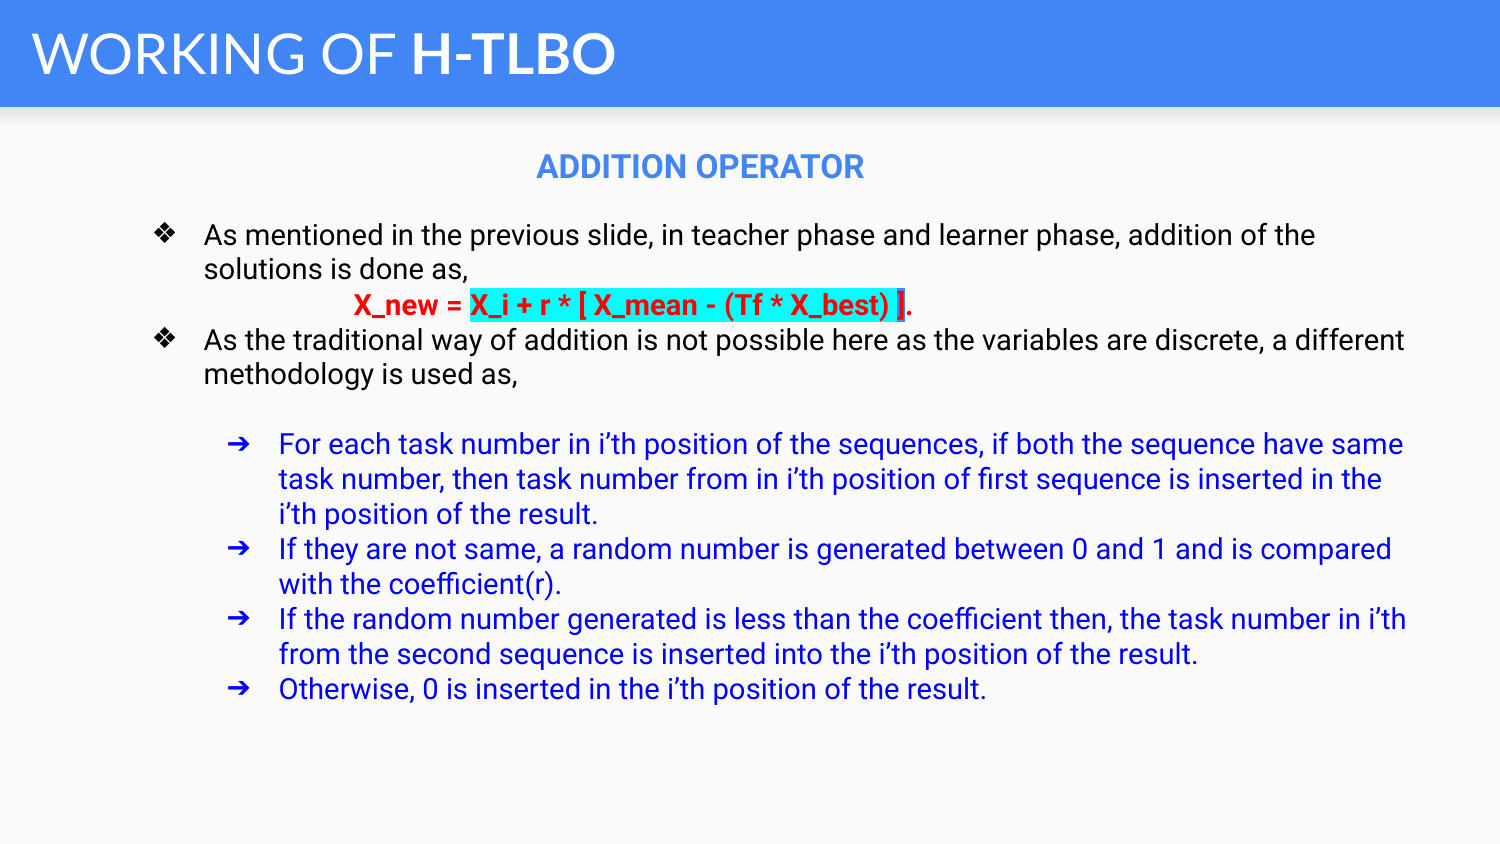

# WORKING OF H-TLBO
ADDITION OPERATOR
As mentioned in the previous slide, in teacher phase and learner phase, addition of the solutions is done as,
X_new = X_i + r * [ X_mean - (Tf * X_best) ].
As the traditional way of addition is not possible here as the variables are discrete, a different methodology is used as,

For each task number in i’th position of the sequences, if both the sequence have same task number, then task number from in i’th position of first sequence is inserted in the i’th position of the result.
If they are not same, a random number is generated between 0 and 1 and is compared with the coefficient(r).
If the random number generated is less than the coefficient then, the task number in i’th from the second sequence is inserted into the i’th position of the result.
Otherwise, 0 is inserted in the i’th position of the result.